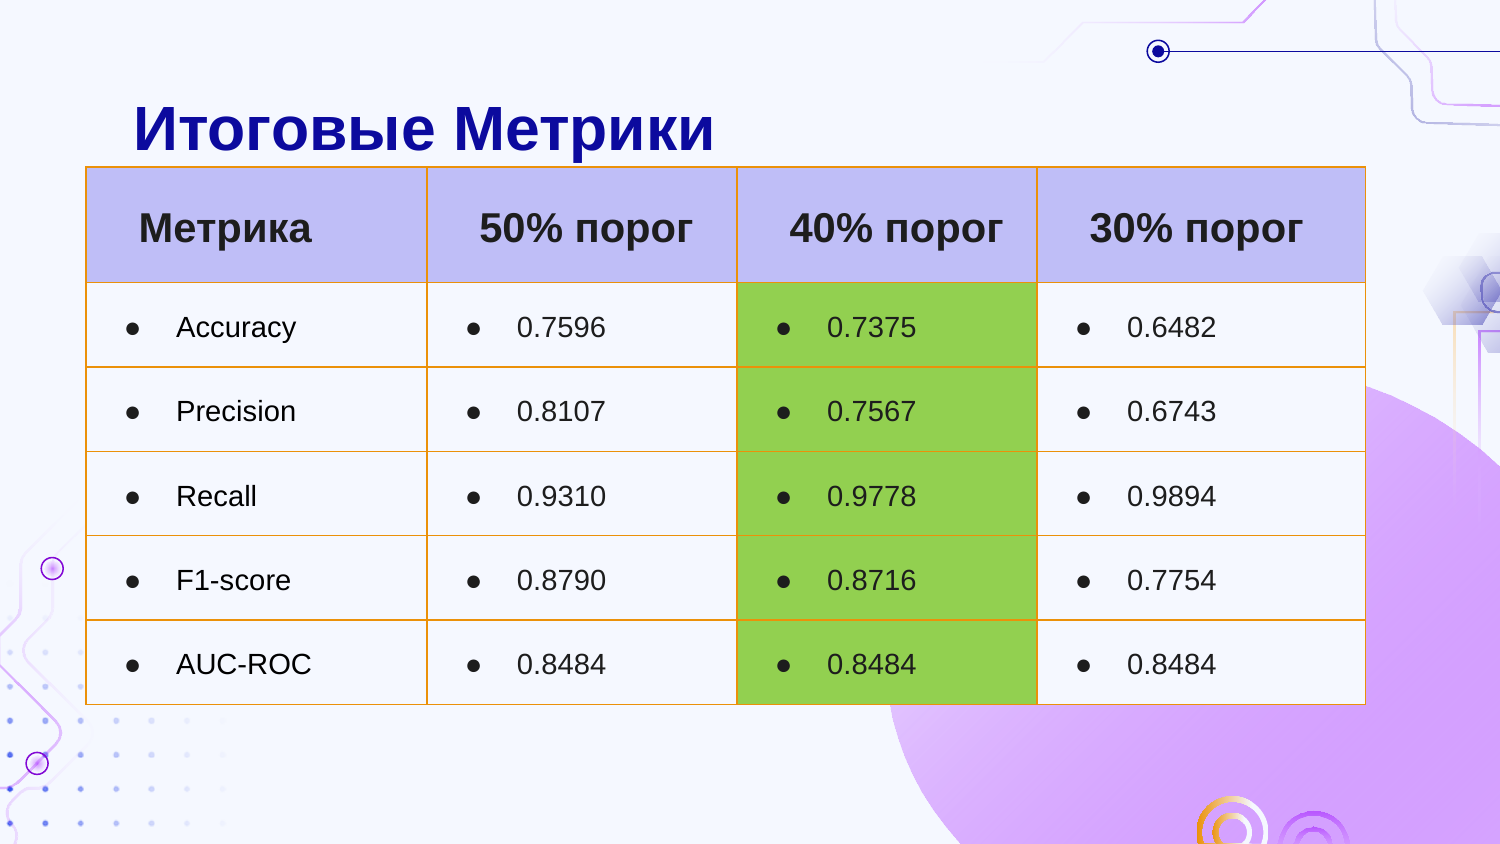

# Итоговые Метрики
| Метрика | 50% порог | 40% порог | 30% порог |
| --- | --- | --- | --- |
| Accuracy | 0.7596 | 0.7375 | 0.6482 |
| Precision | 0.8107 | 0.7567 | 0.6743 |
| Recall | 0.9310 | 0.9778 | 0.9894 |
| F1-score | 0.8790 | 0.8716 | 0.7754 |
| AUC-ROC | 0.8484 | 0.8484 | 0.8484 |